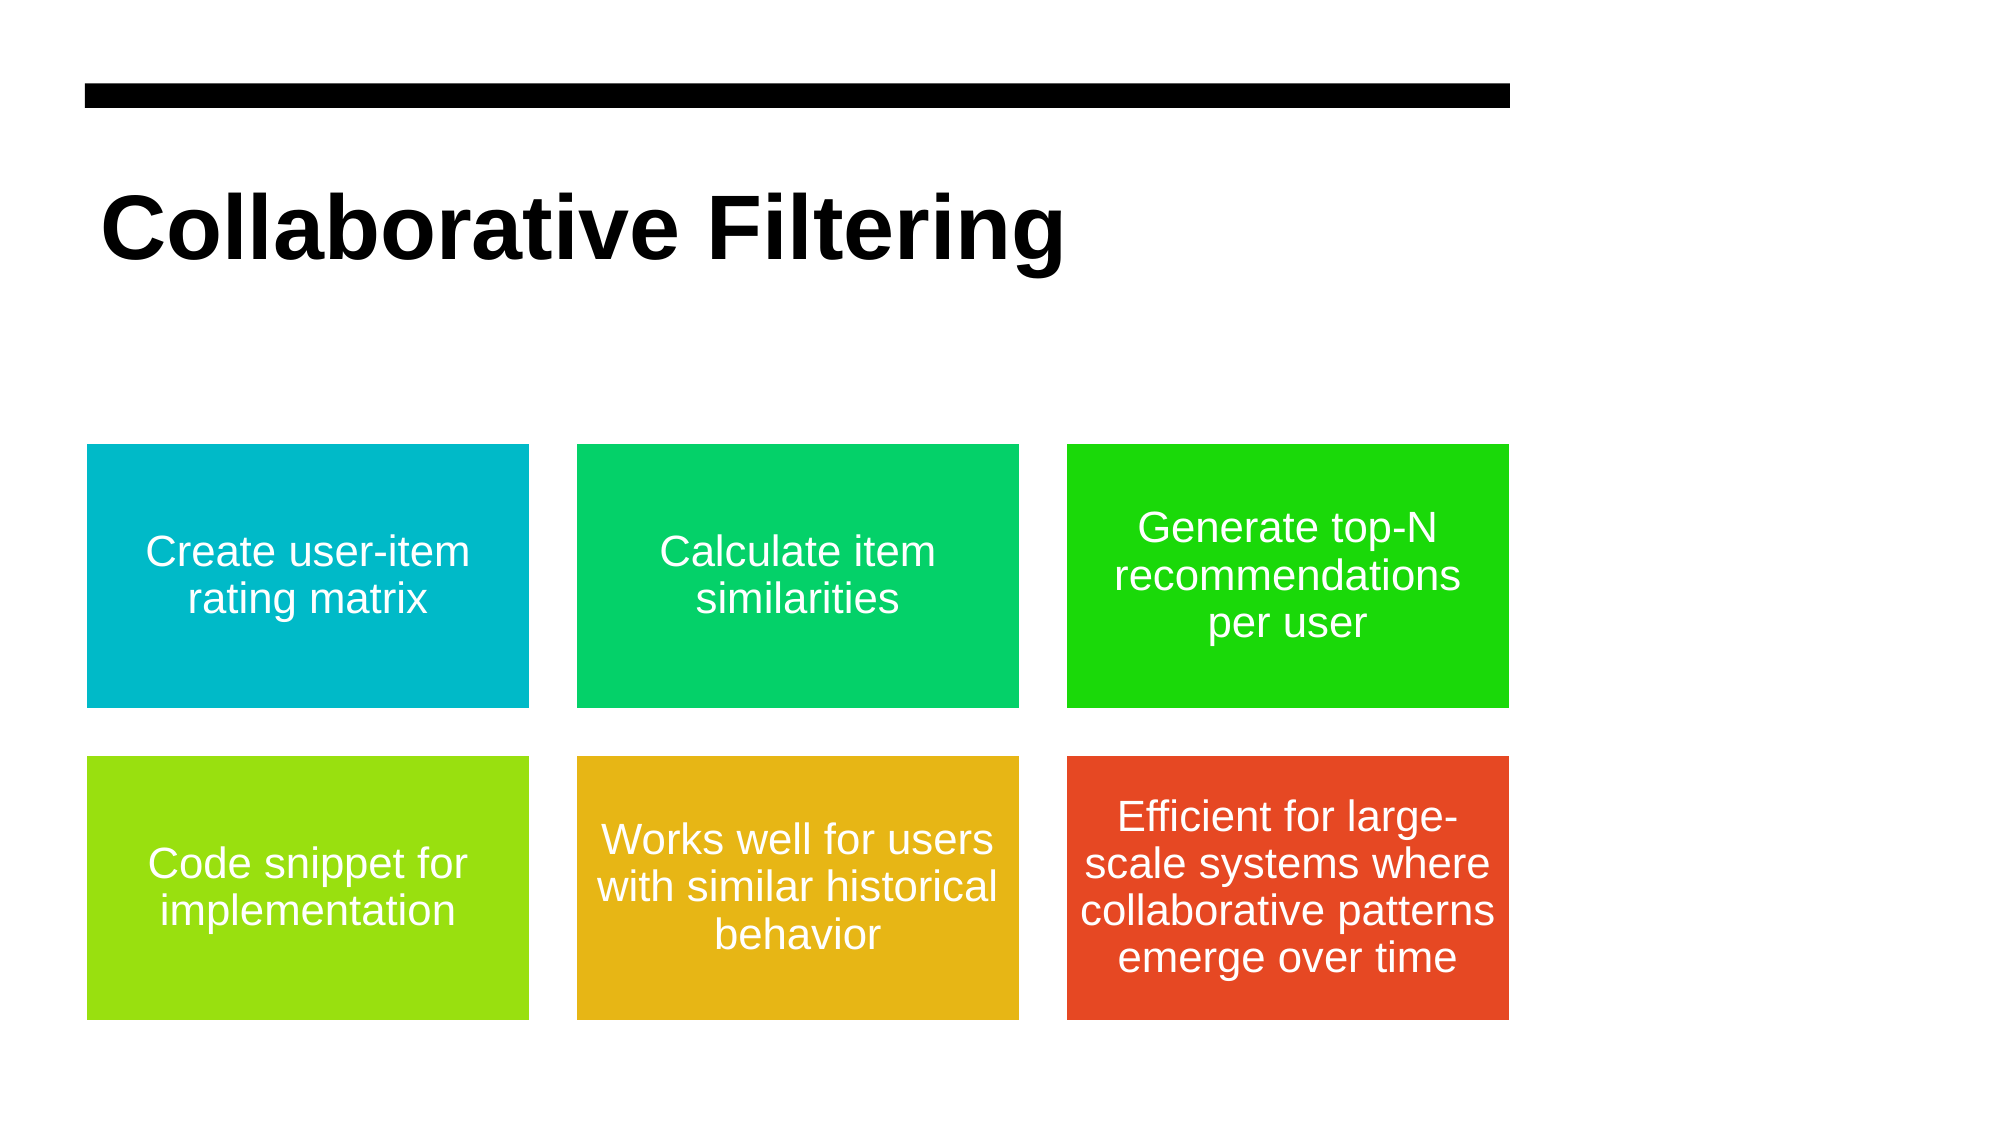

# Collaborative Filtering
Create user-item rating matrix
Calculate item similarities
Generate top-N recommendations per user
Code snippet for implementation
Works well for users with similar historical behavior
Efficient for large-scale systems where collaborative patterns emerge over time